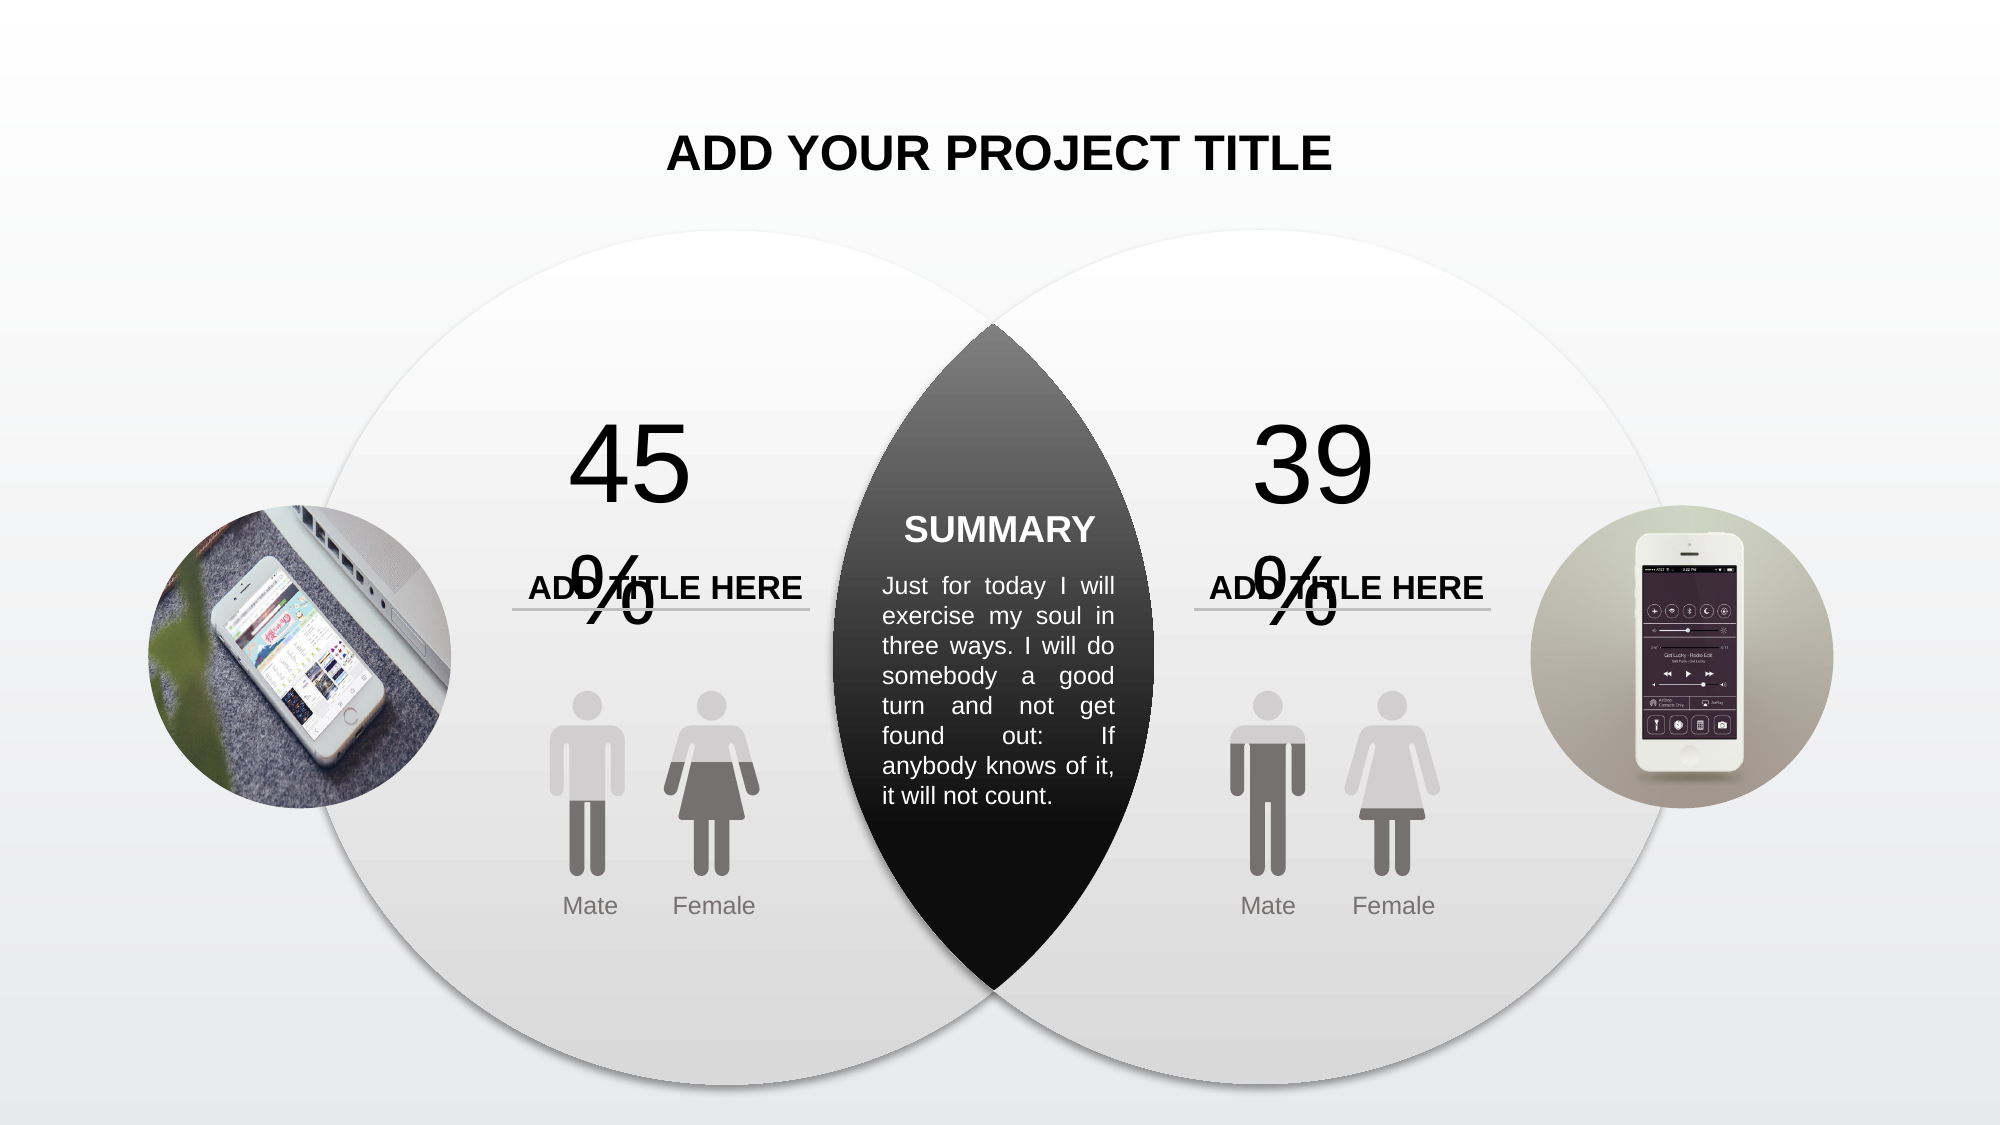

ADD YOUR PROJECT TITLE

45%
39%
SUMMARY

ADD TITLE HERE
ADD TITLE HERE
Just for today I will exercise my soul in three ways. I will do somebody a good turn and not get found out: If anybody knows of it, it will not count.

Female
Female
Mate
Mate